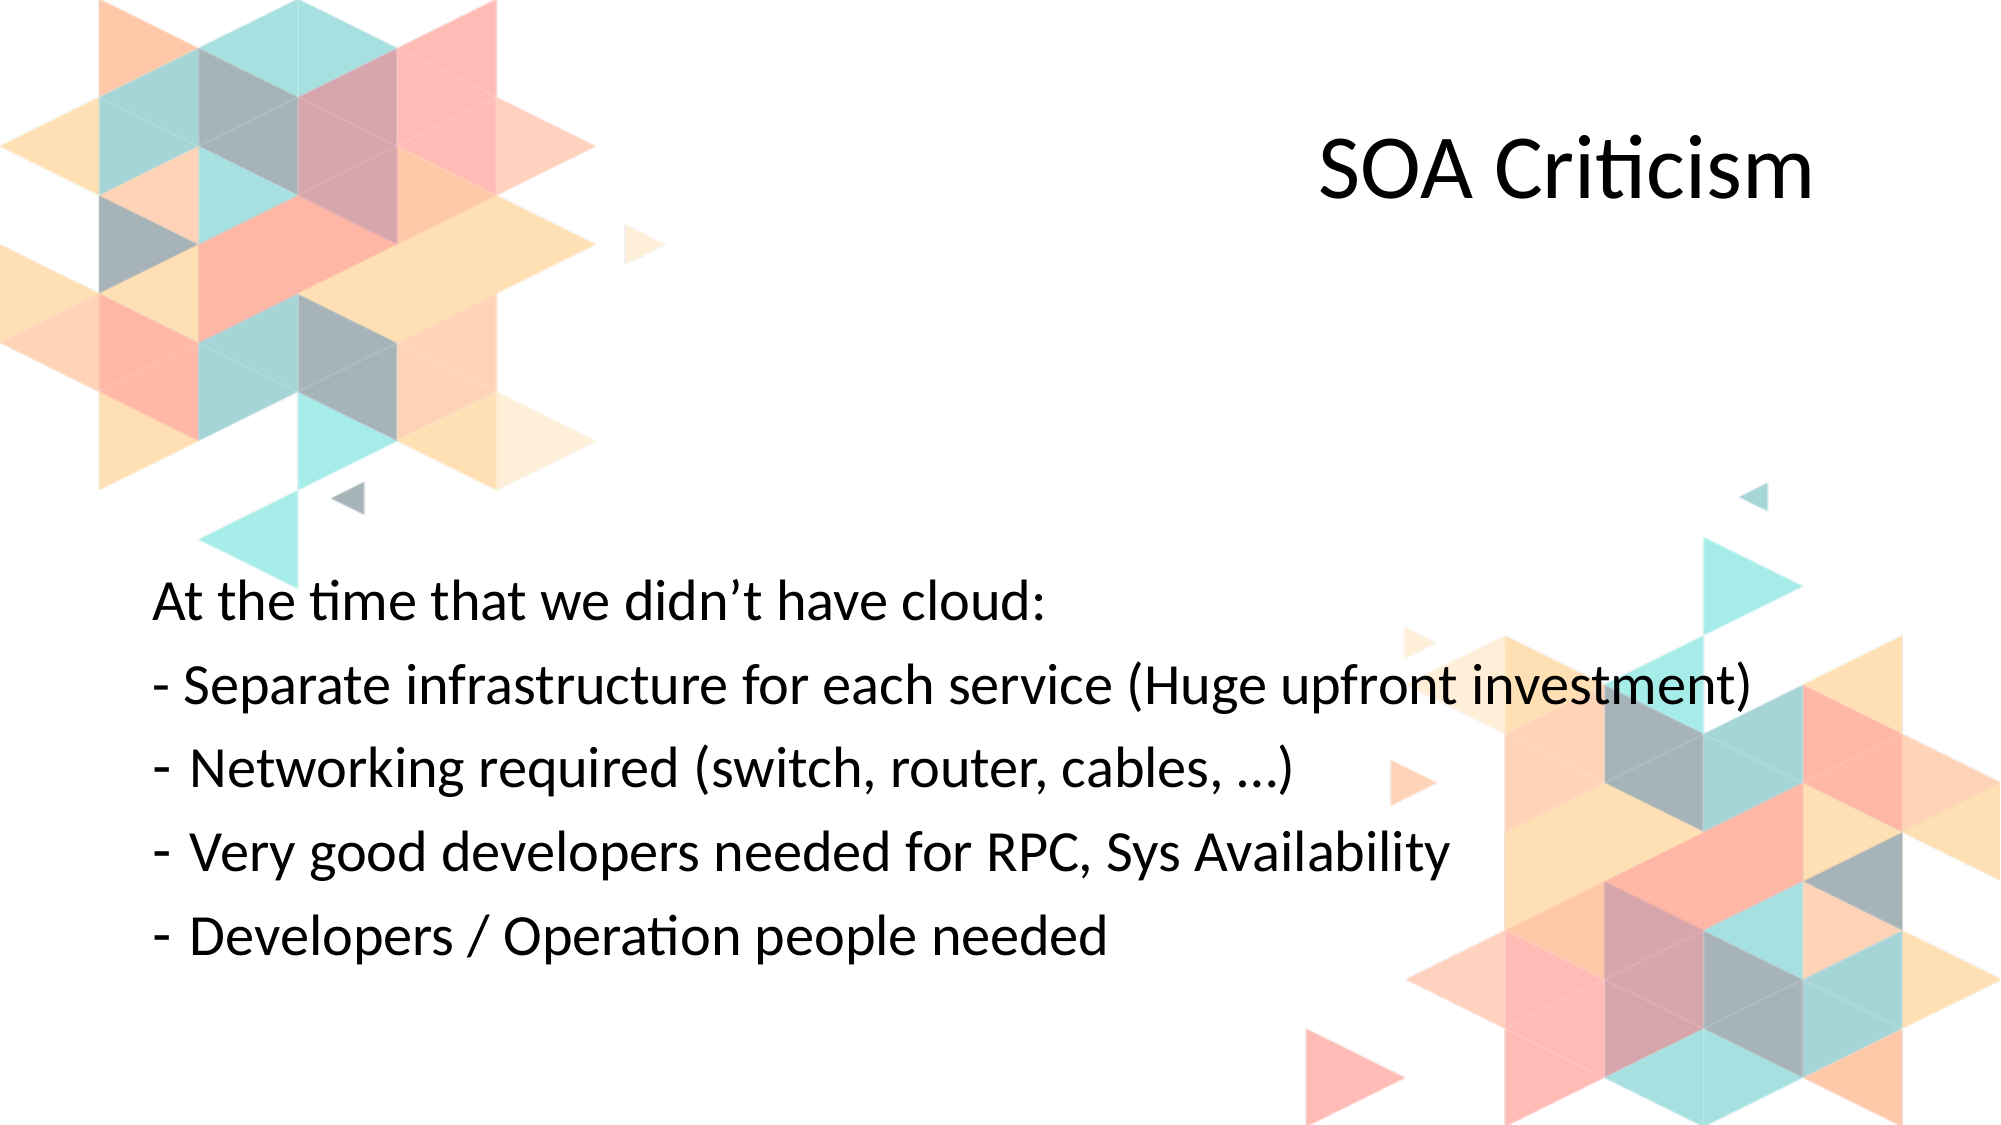

# SOA Criticism
At the time that we didn’t have cloud:
- Separate infrastructure for each service (Huge upfront investment)
Networking required (switch, router, cables, …)
Very good developers needed for RPC, Sys Availability
Developers / Operation people needed